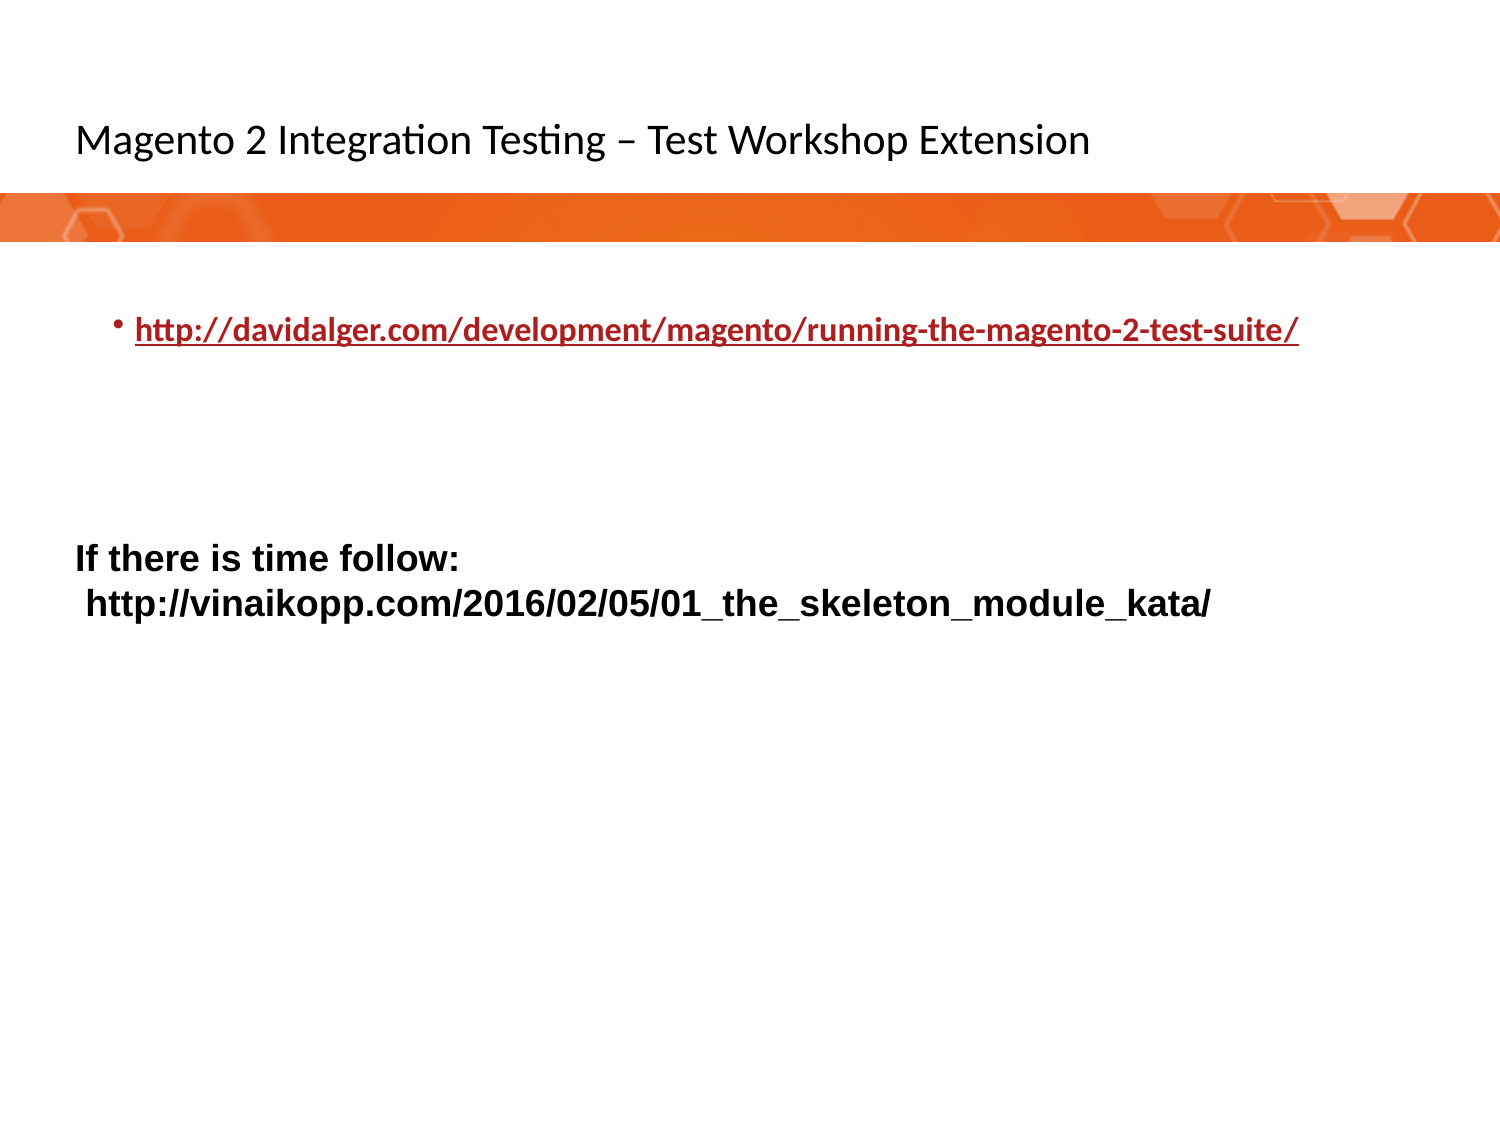

# Magento 2 Integration Testing – Test Workshop Extension
http://davidalger.com/development/magento/running-the-magento-2-test-suite/
If there is time follow:
 http://vinaikopp.com/2016/02/05/01_the_skeleton_module_kata/